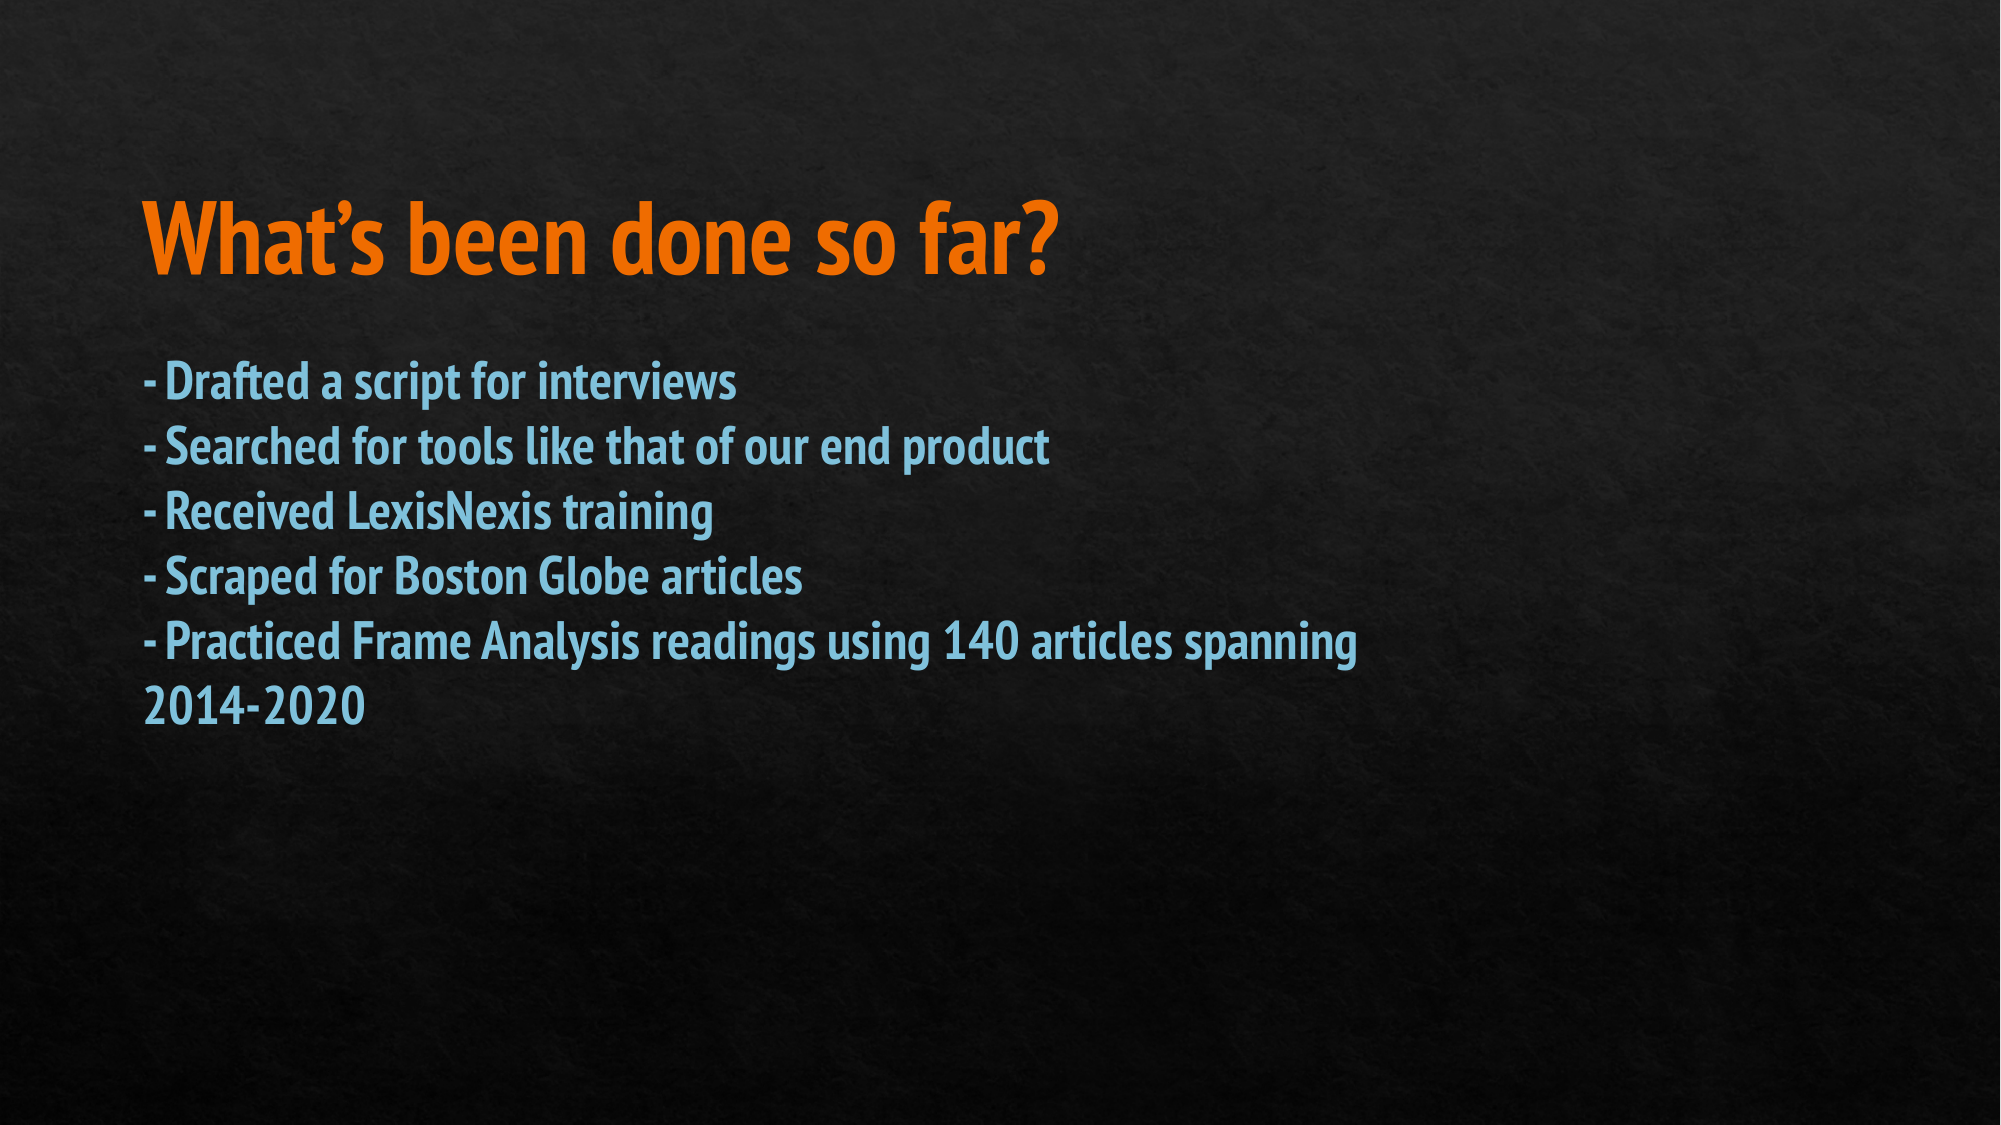

What’s been done so far?

- Drafted a script for interviews
- Searched for tools like that of our end product
- Received LexisNexis training
- Scraped for Boston Globe articles
- Practiced Frame Analysis readings using 140 articles spanning 2014-2020